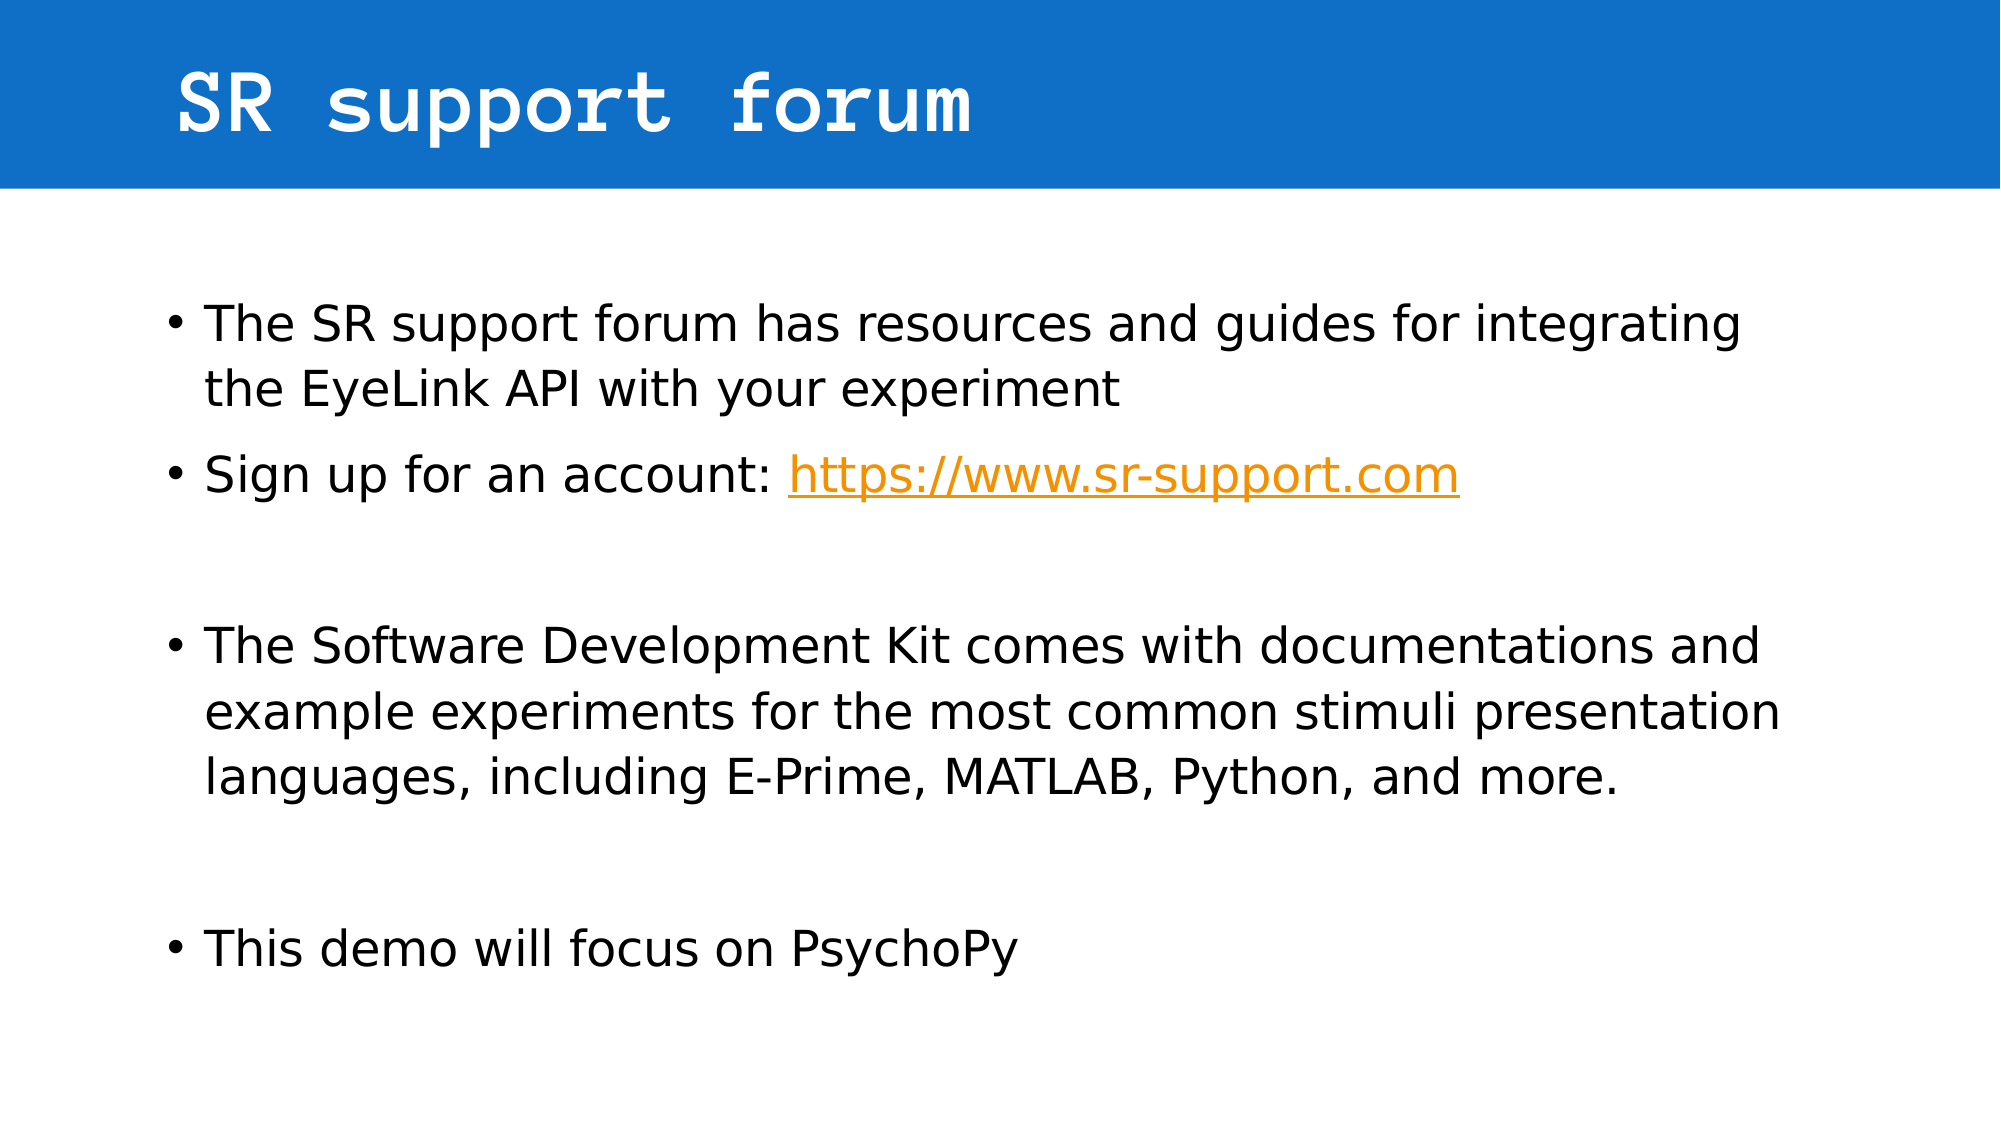

# SR support forum
The SR support forum has resources and guides for integrating the EyeLink API with your experiment
Sign up for an account: https://www.sr-support.com

The Software Development Kit comes with documentations and example experiments for the most common stimuli presentation languages, including E-Prime, MATLAB, Python, and more.

This demo will focus on PsychoPy